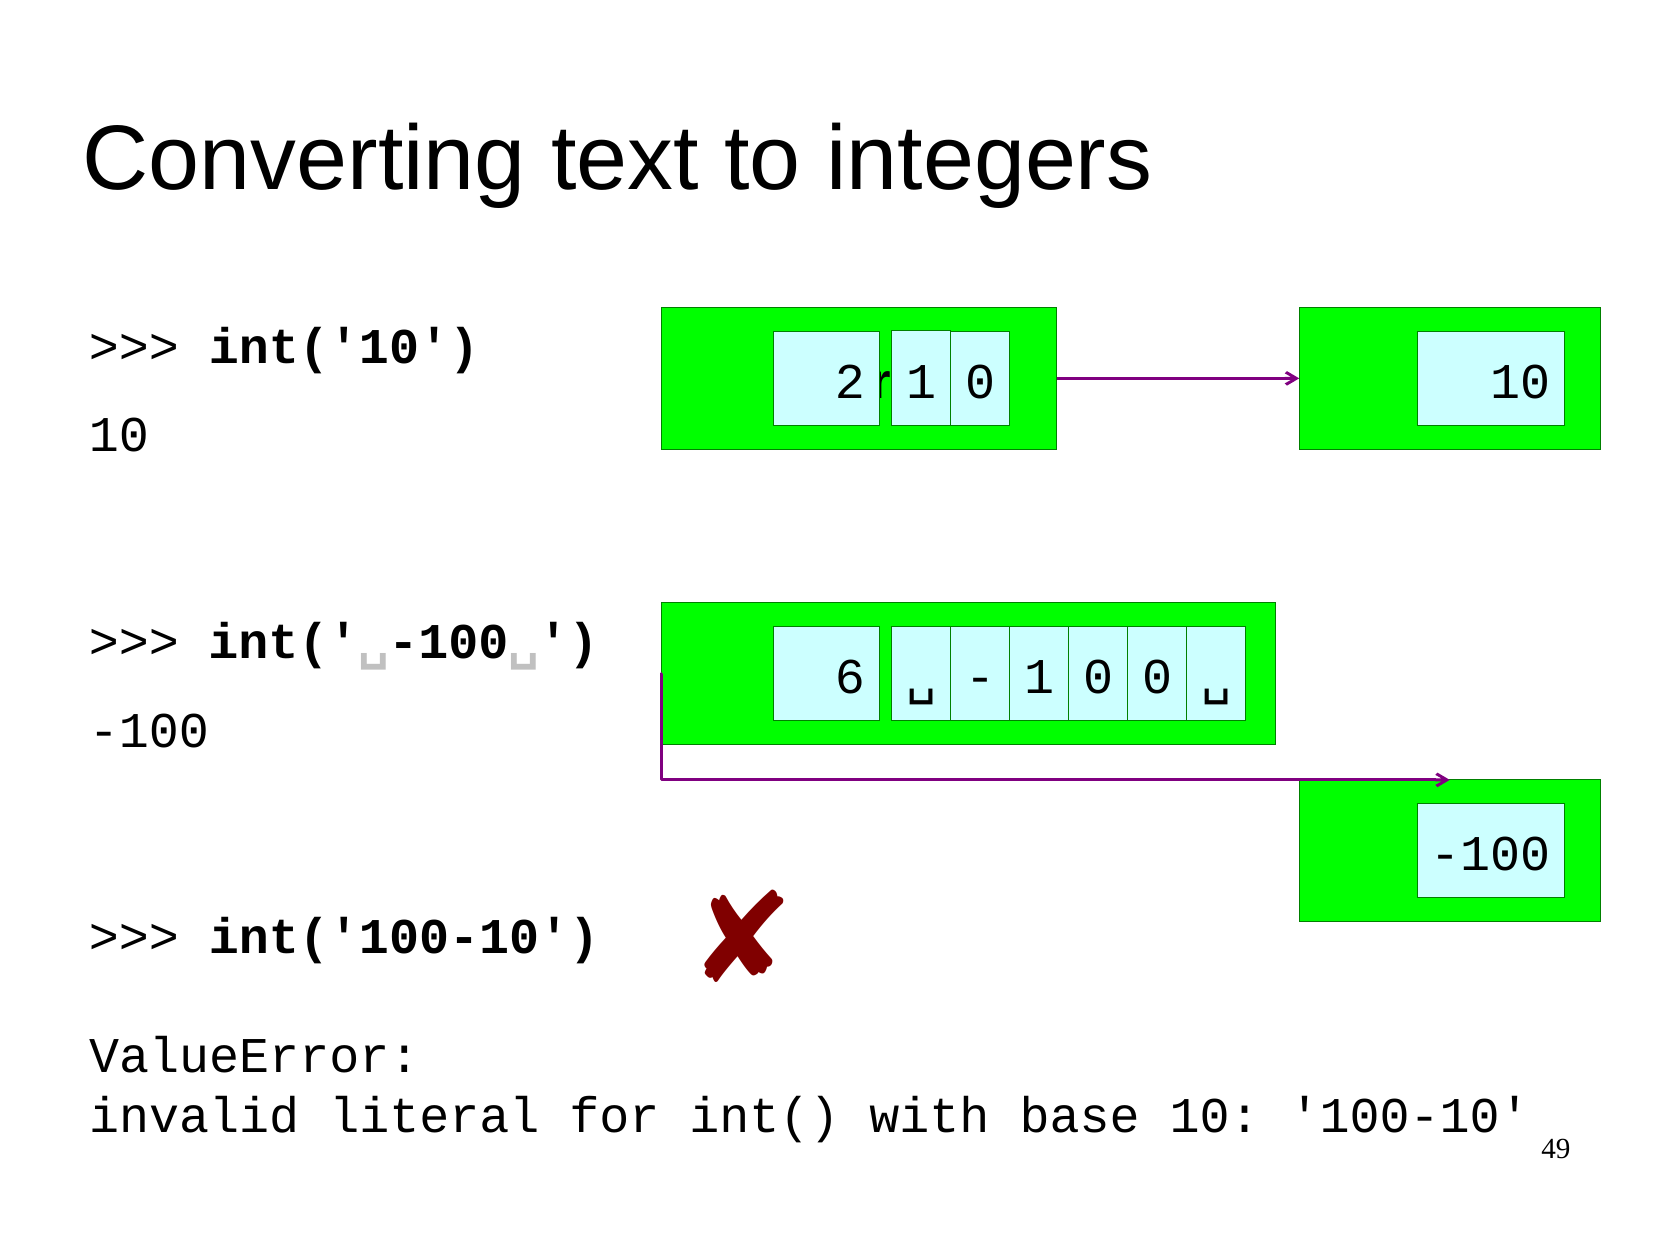

Converting text to integers
>>>
int('10')
str
1
2
0
int
10
10
str
>>>
int('␣-100␣')
␣
1
0
6
-
0
␣
-100
int
-100
✘
>>>
int('100-10')
ValueError:
invalid literal for int() with base 10: '100-10'
49